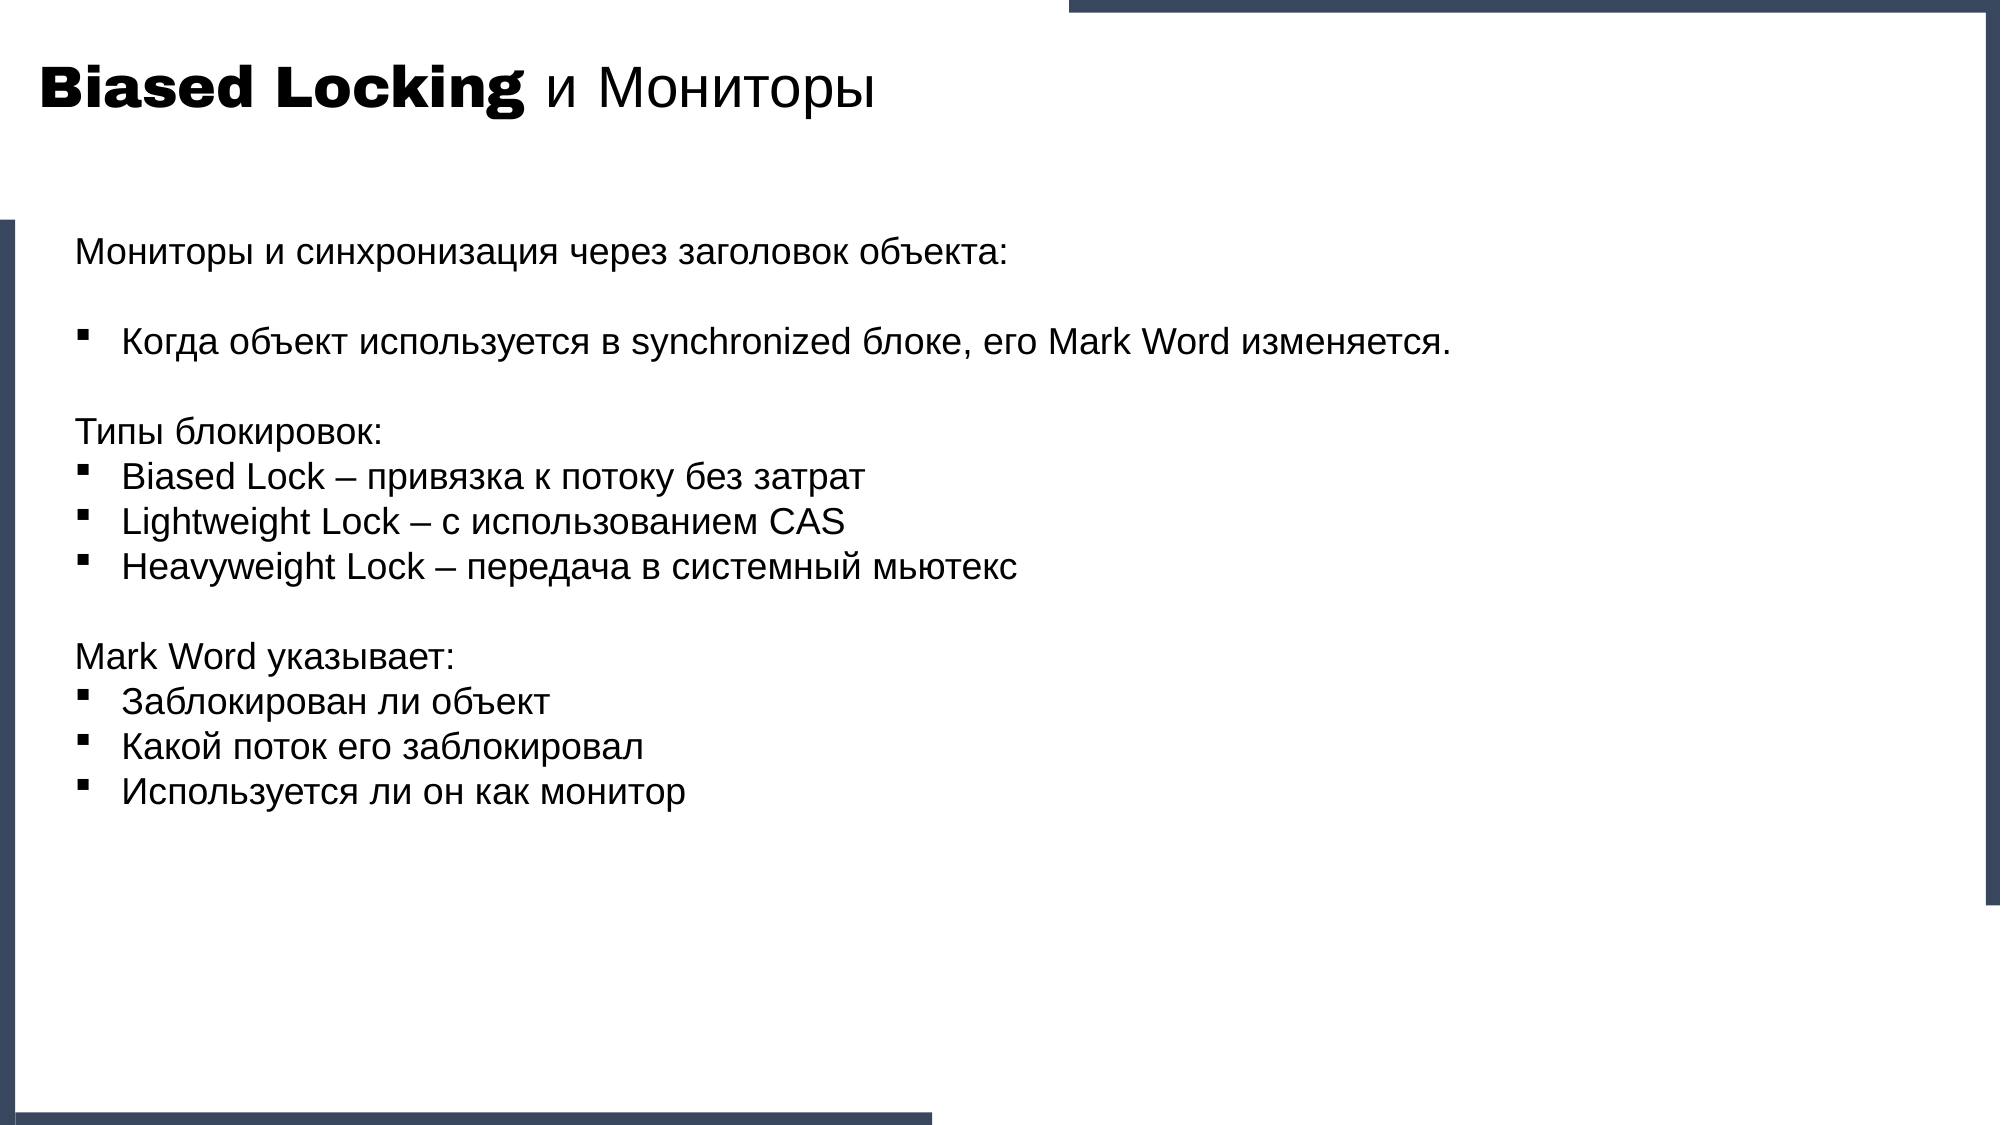

Biased Locking и Мониторы

Мониторы и синхронизация через заголовок объекта:

Когда объект используется в synchronized блоке, его Mark Word изменяется.

Типы блокировок:
Biased Lock – привязка к потоку без затрат
Lightweight Lock – с использованием CAS
Heavyweight Lock – передача в системный мьютекс

Mark Word указывает:
Заблокирован ли объект
Какой поток его заблокировал
Используется ли он как монитор